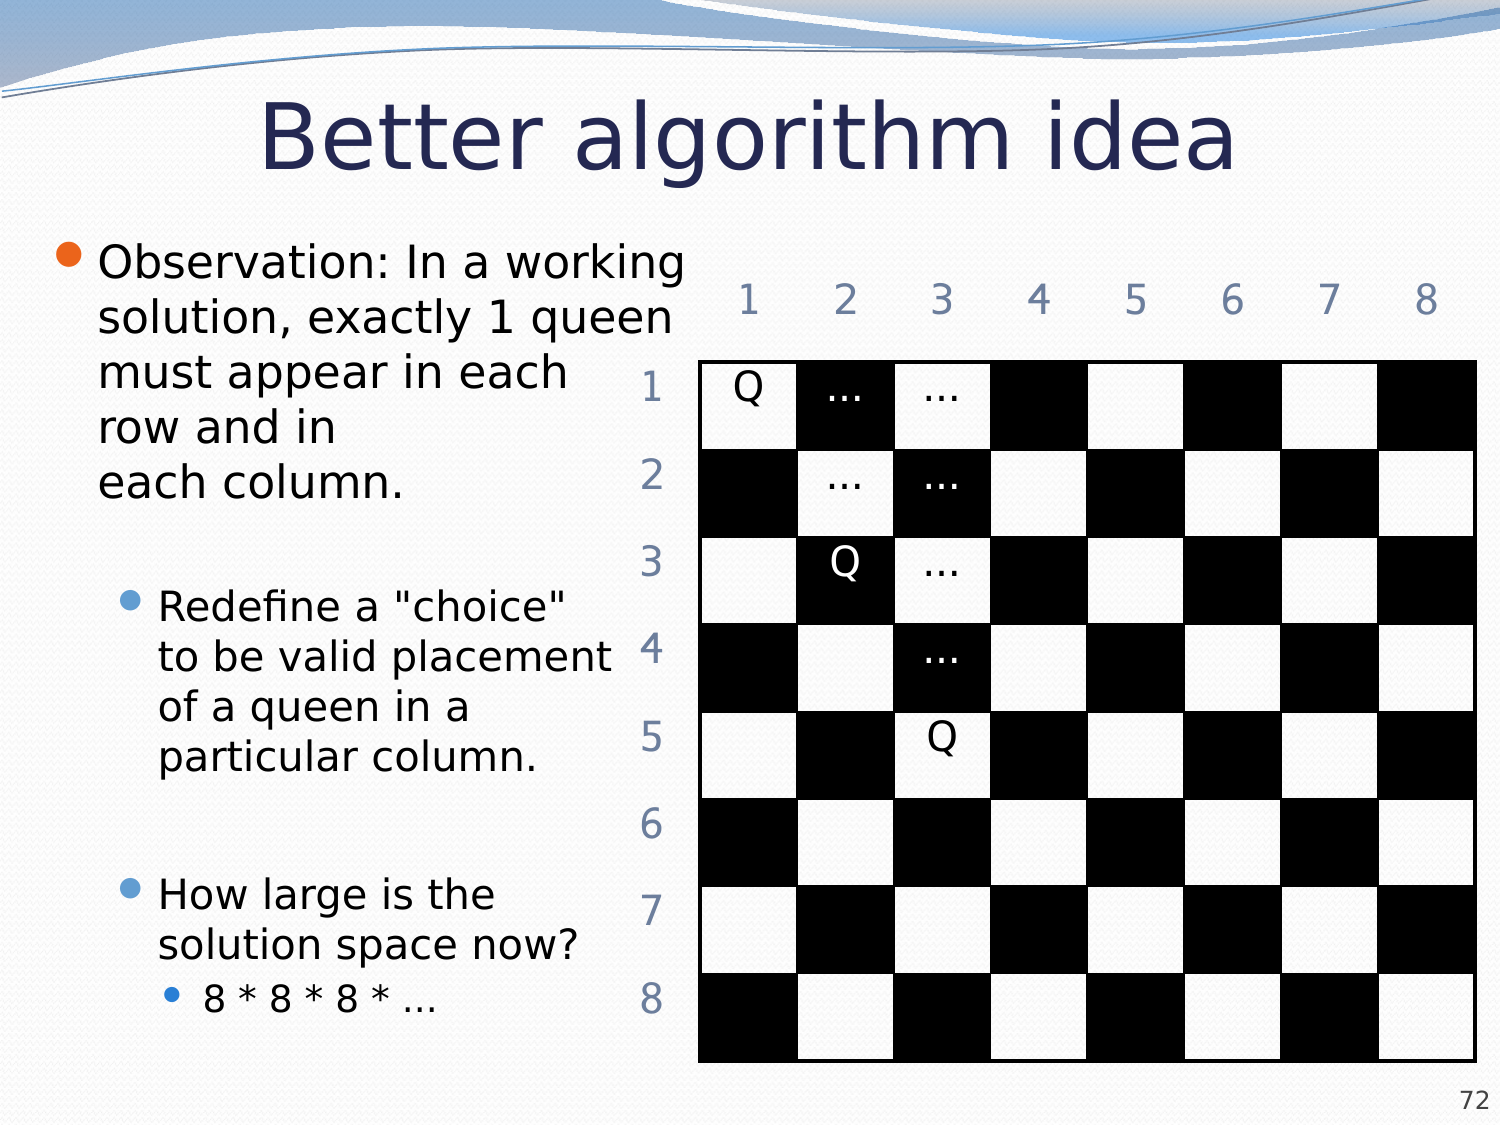

# Better algorithm idea
Observation: In a working
solution, exactly 1 queen
must appear in each
row and in
each column.

Redefine a "choice"
to be valid placement
of a queen in a
particular column.

How large is the
solution space now?
8 * 8 * 8 * ...
|  | 1 | 2 | 3 | 4 | 5 | 6 | 7 | 8 |
| --- | --- | --- | --- | --- | --- | --- | --- | --- |
| 1 | Q | ... | ... |  |  |  |  |  |
| 2 |  | ... | ... |  |  |  |  |  |
| 3 |  | Q | ... |  |  |  |  |  |
| 4 |  |  | ... |  |  |  |  |  |
| 5 |  |  | Q |  |  |  |  |  |
| 6 |  |  |  |  |  |  |  |  |
| 7 |  |  |  |  |  |  |  |  |
| 8 |  |  |  |  |  |  |  |  |